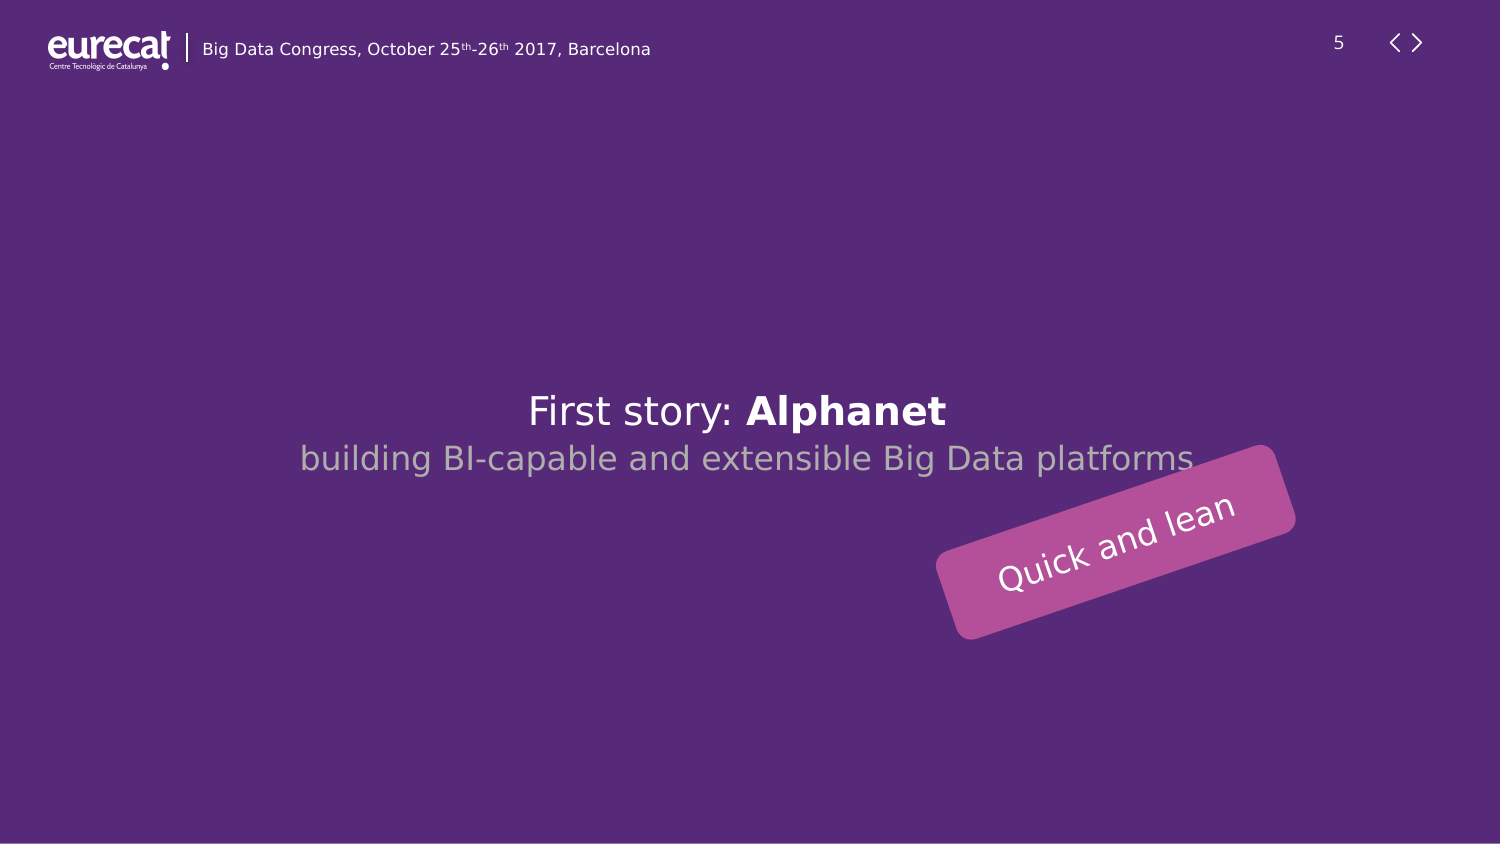

First story: Alphanet
building BI-capable and extensible Big Data platforms
Quick and lean